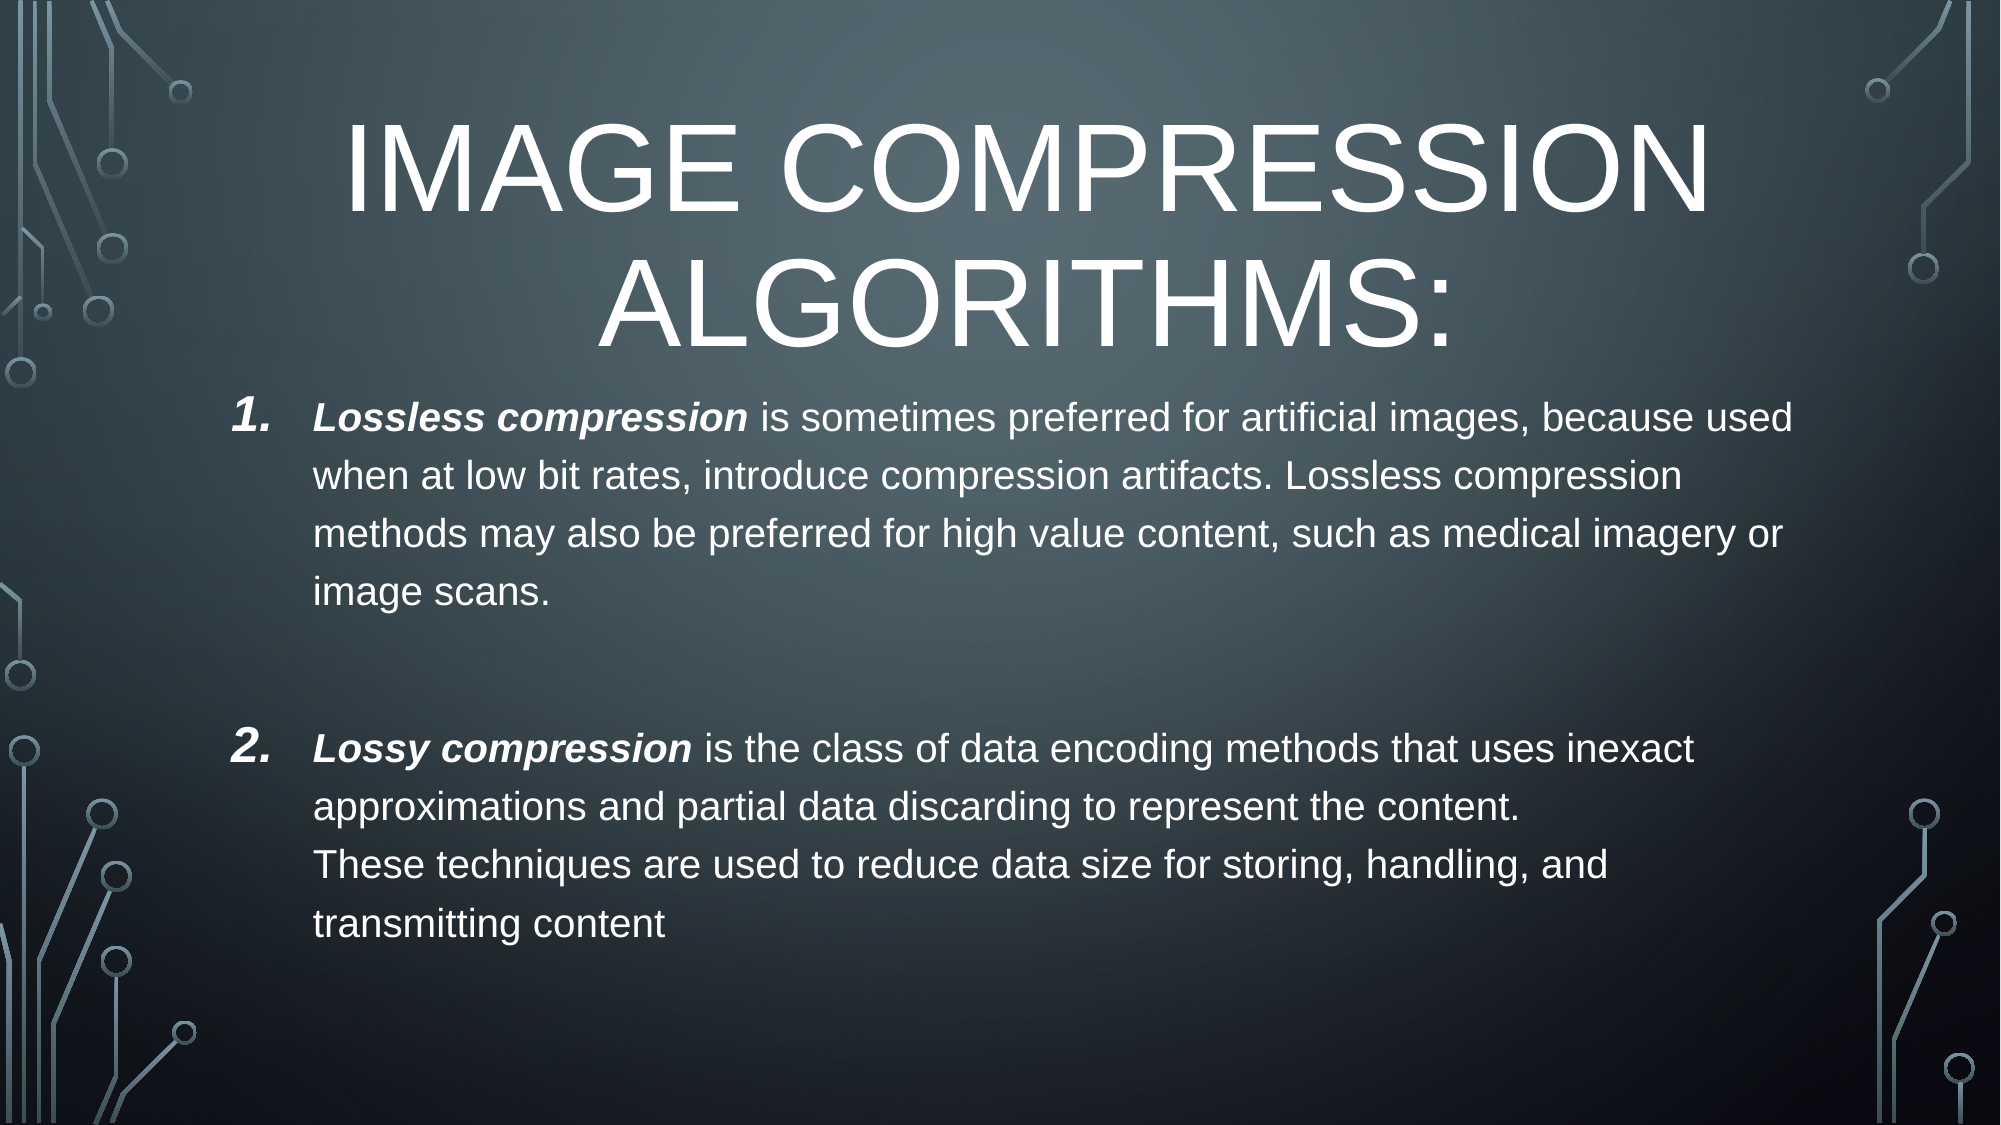

# Image Compression Algorithms:
Lossless compression is sometimes preferred for artificial images, because used when at low bit rates, introduce compression artifacts. Lossless compression methods may also be preferred for high value content, such as medical imagery or image scans.

Lossy compression is the class of data encoding methods that uses inexact approximations and partial data discarding to represent the content. These techniques are used to reduce data size for storing, handling, and transmitting content